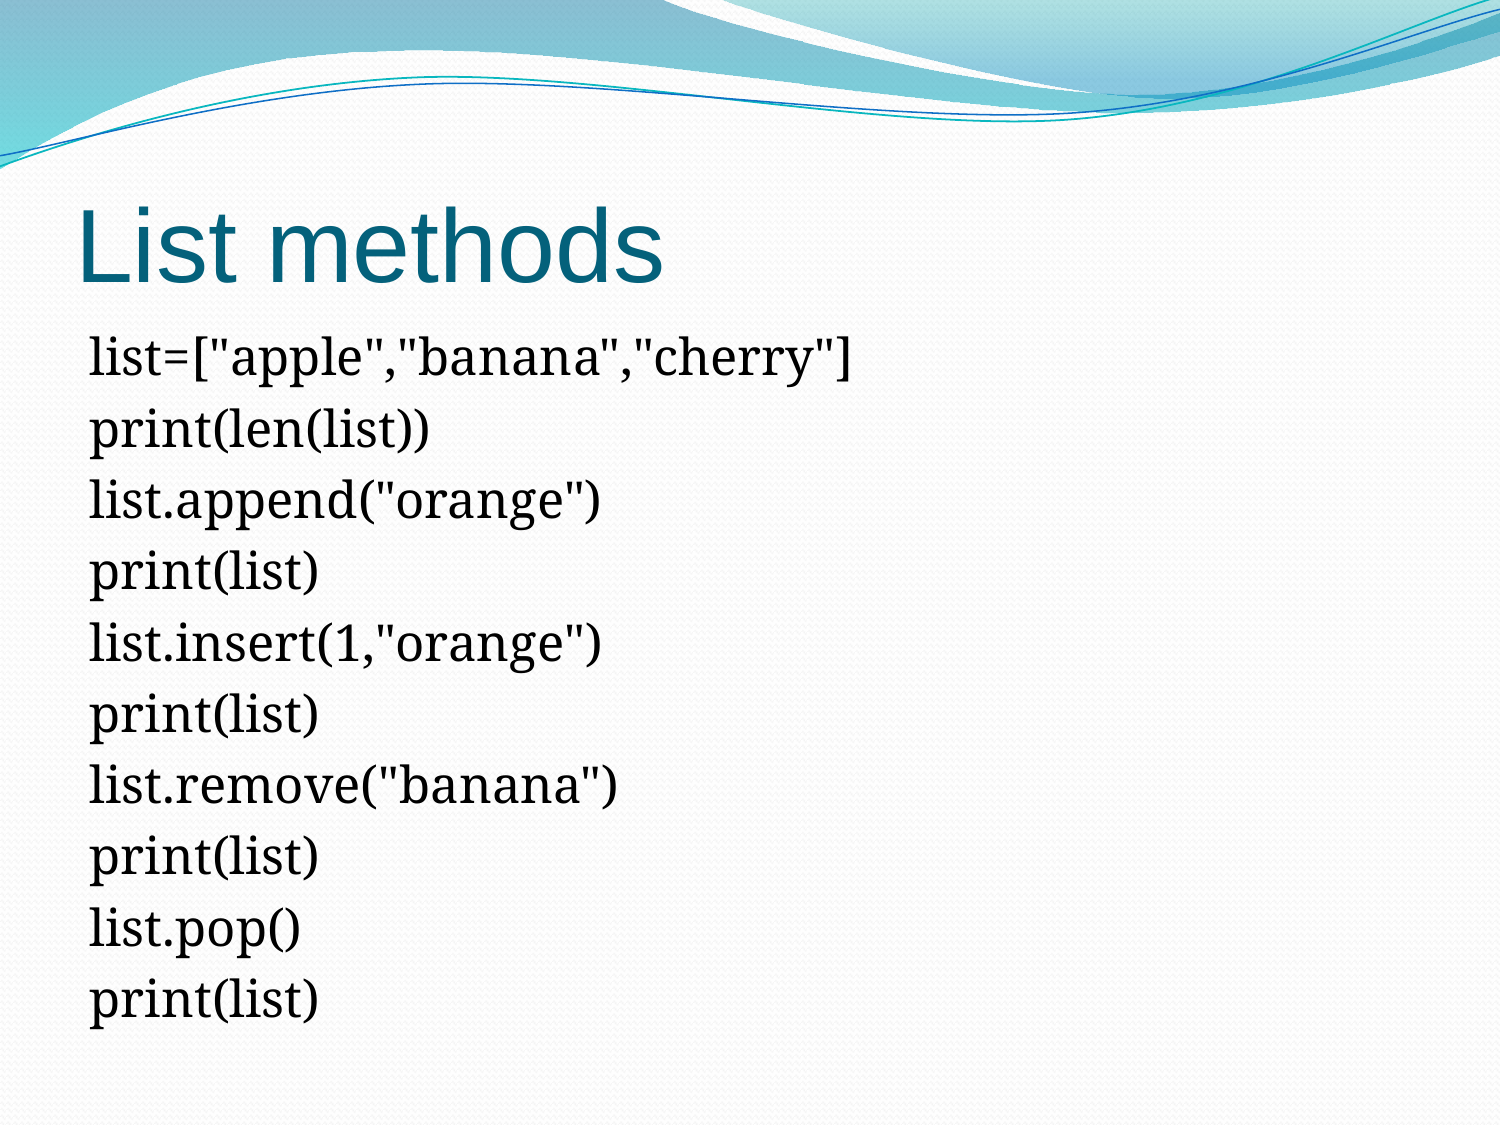

# List methods
list=["apple","banana","cherry"]
print(len(list))
list.append("orange")
print(list)
list.insert(1,"orange")
print(list)
list.remove("banana")
print(list)
list.pop()
print(list)